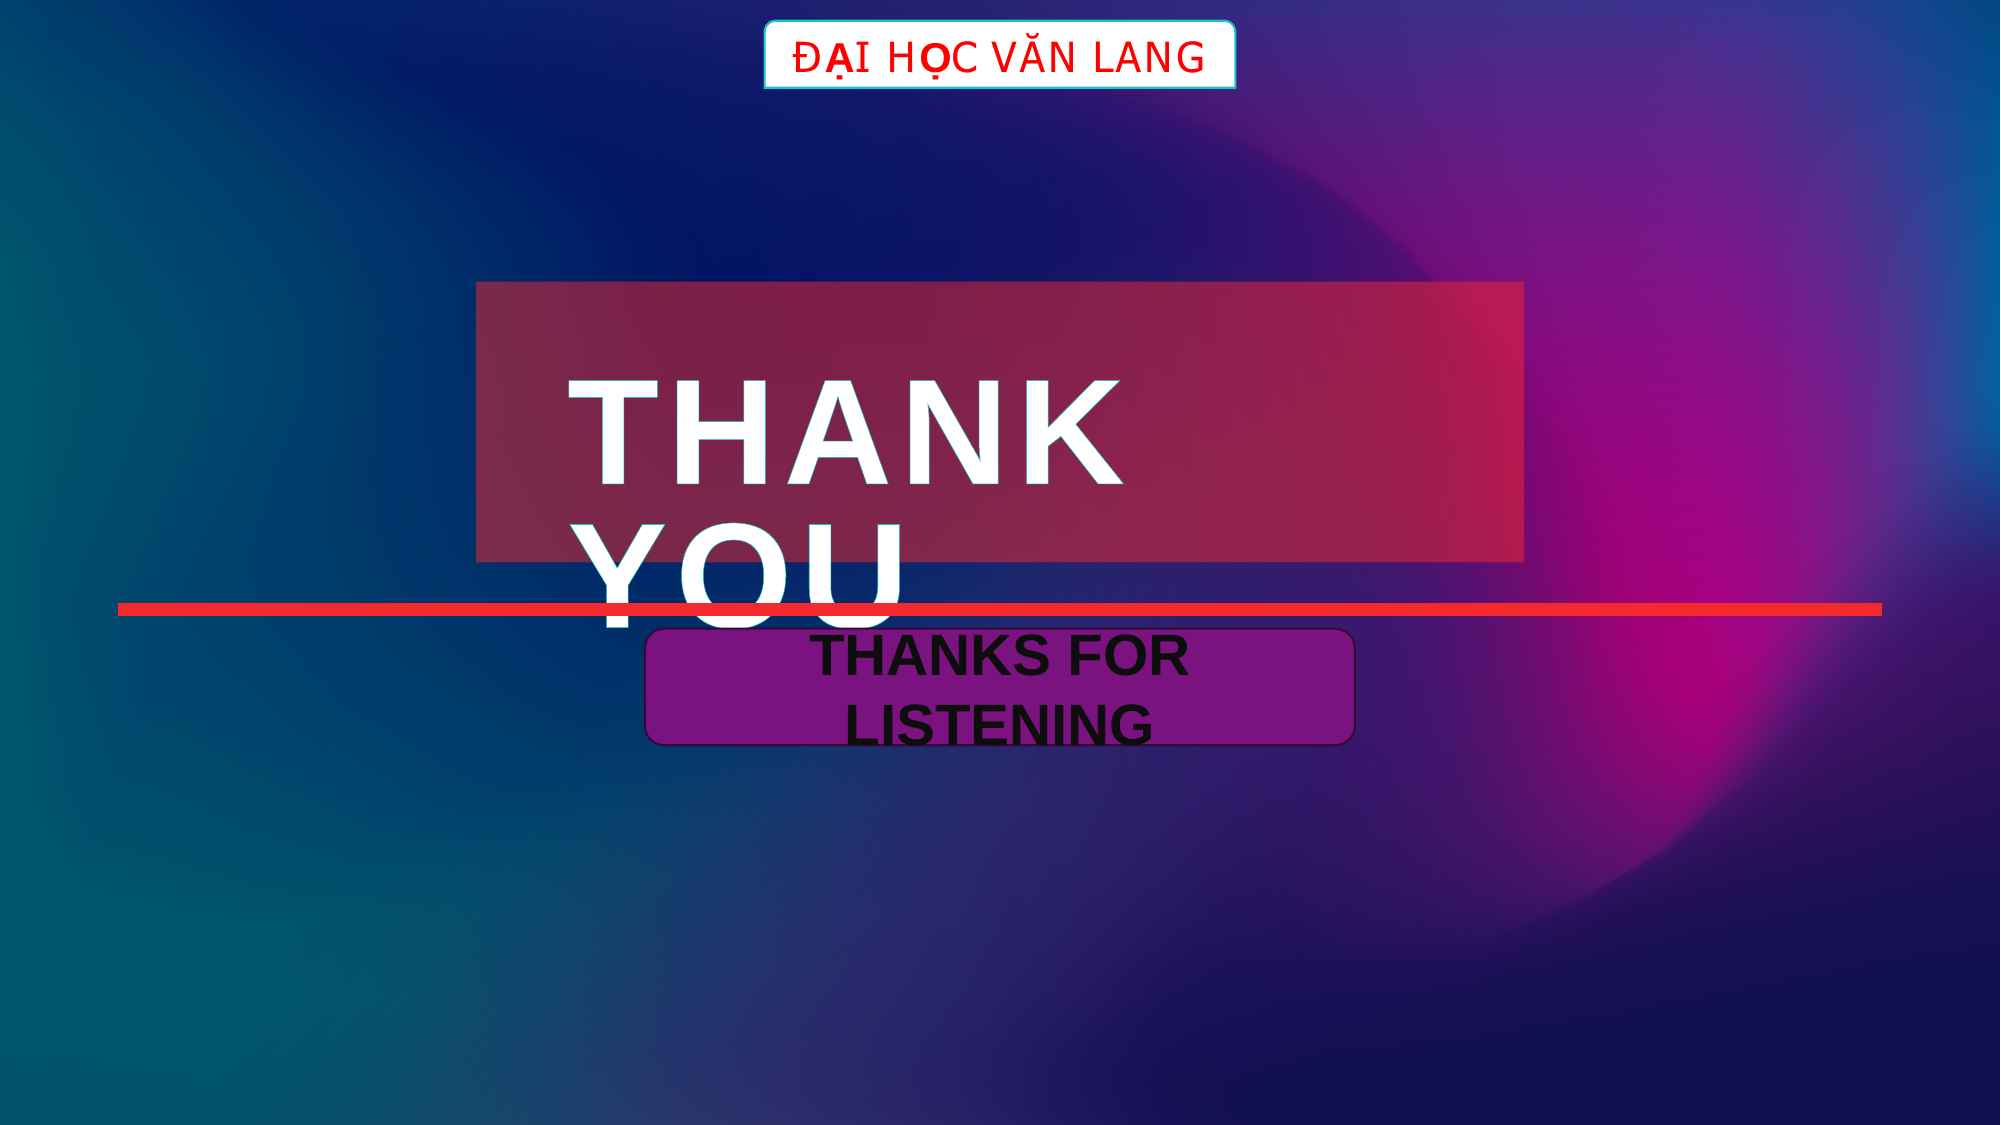

Đại học Văn Lang
# Thank you
Thanks for listening